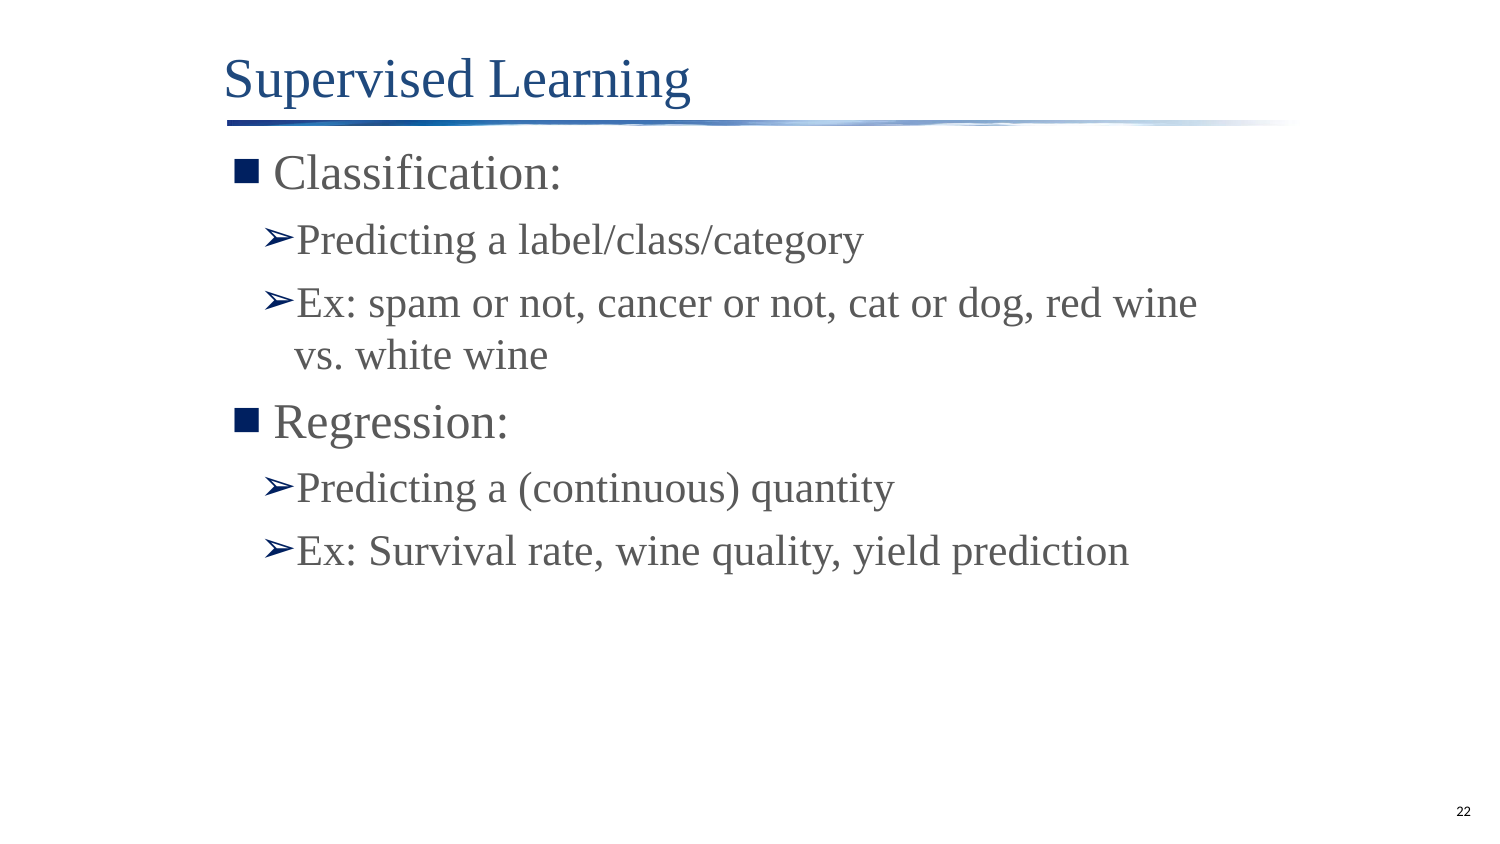

# Supervised Learning
Classification:
Predicting a label/class/category
Ex: spam or not, cancer or not, cat or dog, red wine vs. white wine
Regression:
Predicting a (continuous) quantity
Ex: Survival rate, wine quality, yield prediction
22